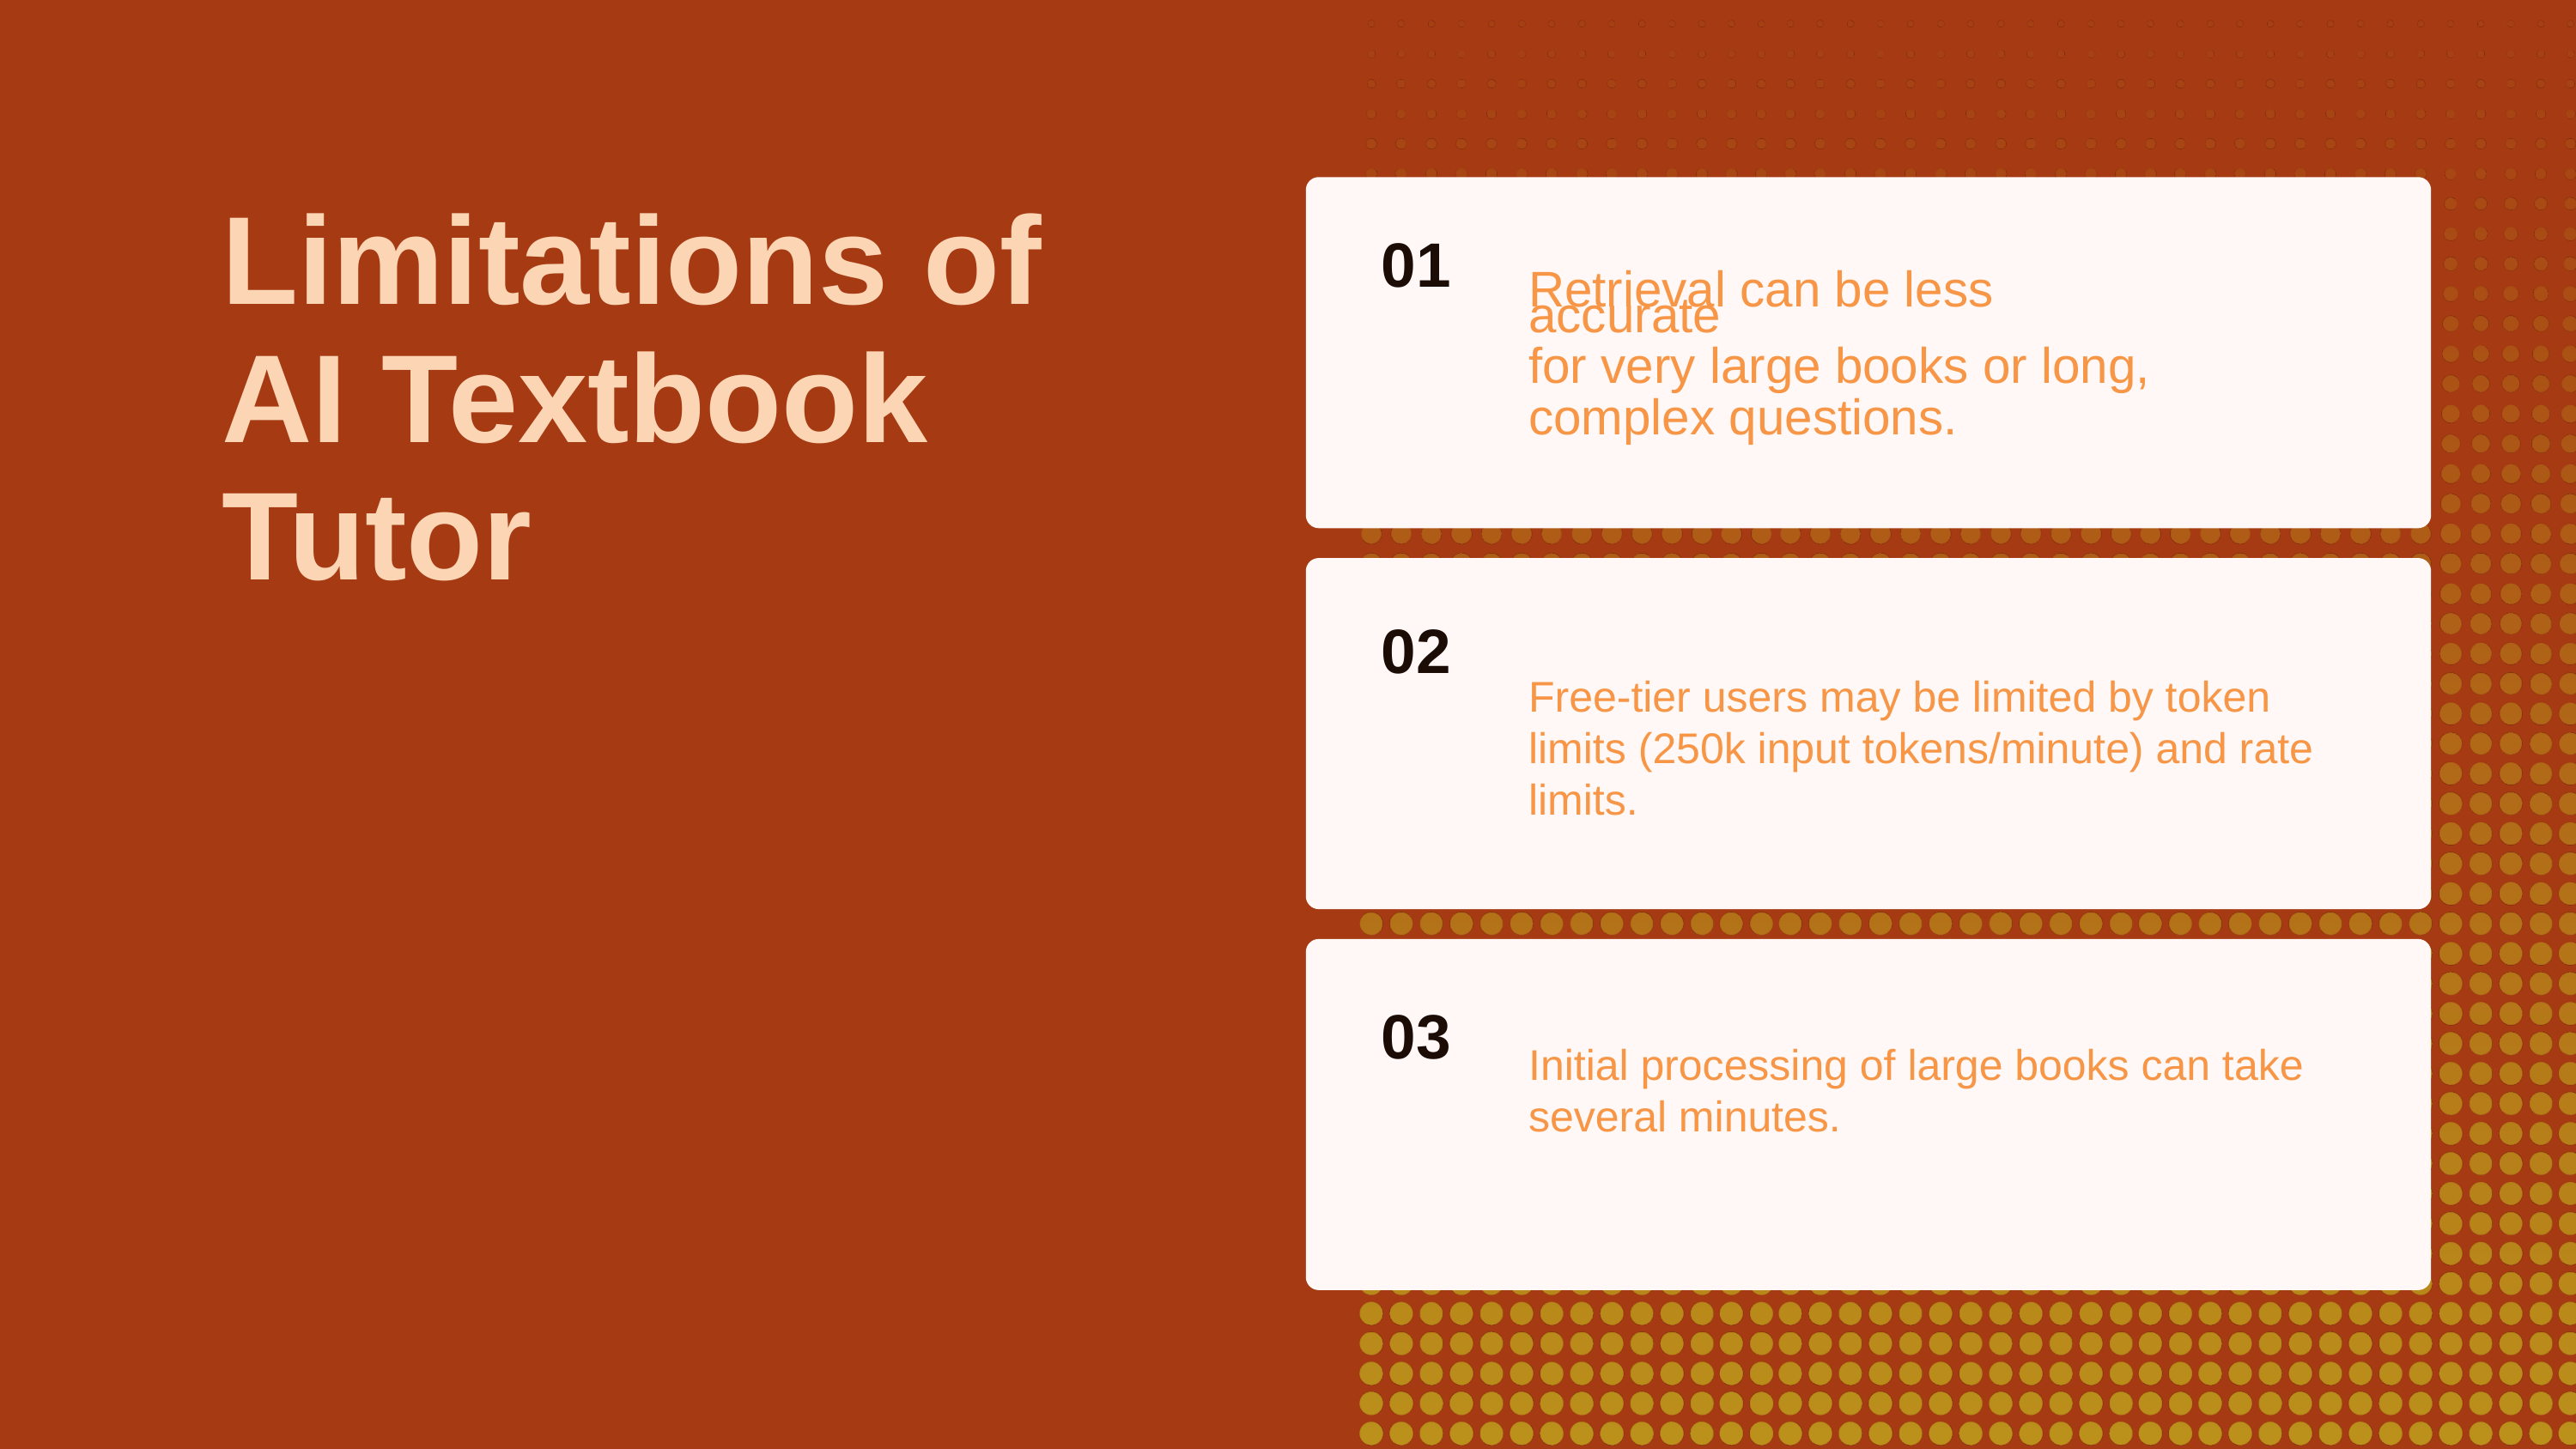

Limitations of AI Textbook Tutor
01

Retrieval can be less accurate

for very large books or long,

complex questions.

02

Free-tier users may be limited by token limits (250k input tokens/minute) and rate limits.

03

Initial processing of large books can take several minutes.